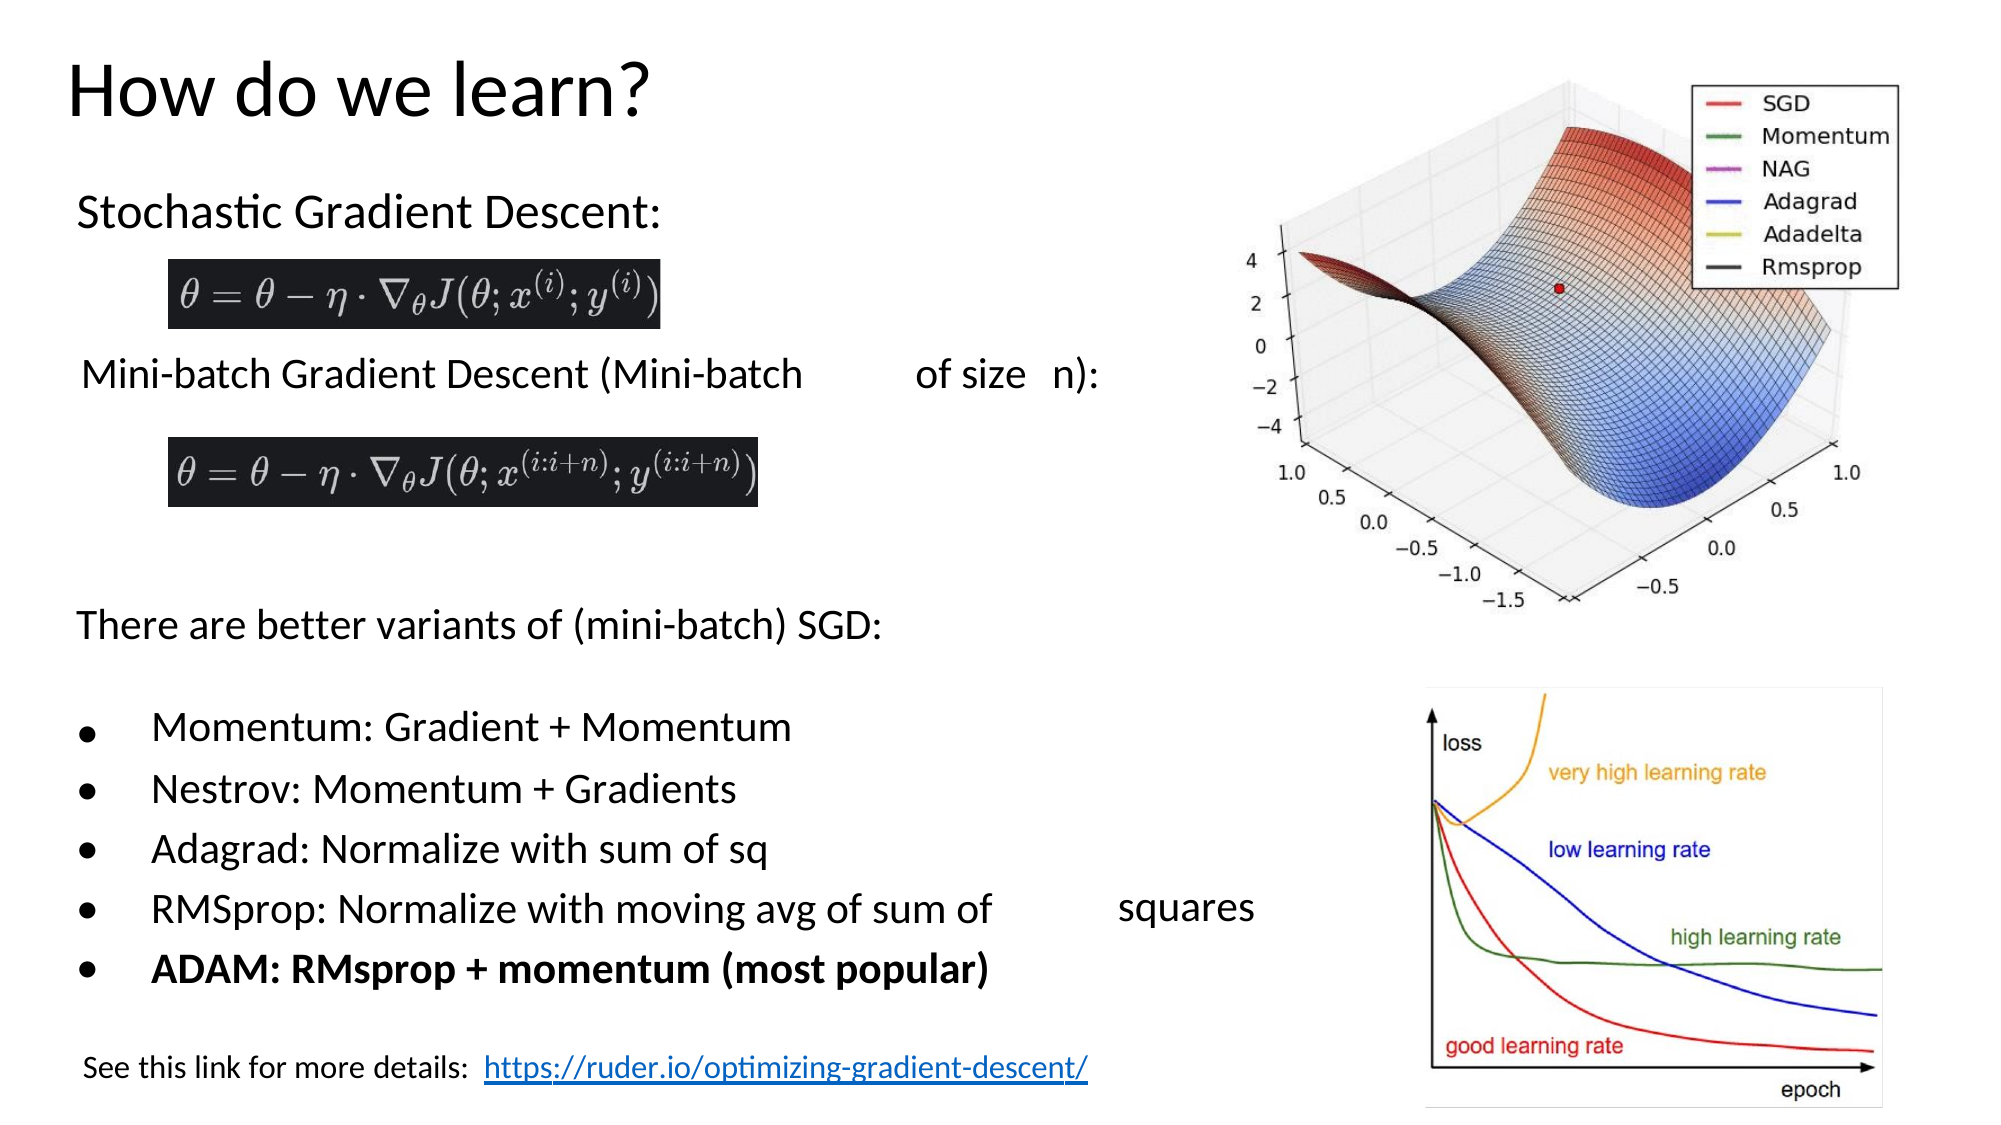

How do we learn?
Stochastic Gradient Descent:

Mini-batch Gradient Descent (Mini-batch
of size
n):

There are better variants of (mini-batch) SGD:

Momentum: Gradient + Momentum
Nestrov: Momentum + Gradients
Adagrad: Normalize with sum of sq
RMSprop: Normalize with moving avg of sum of
ADAM: RMsprop + momentum (most popular)
●
●
●
●
●
squares
See this link for more details:  https://ruder.io/optimizing-gradient-descent/